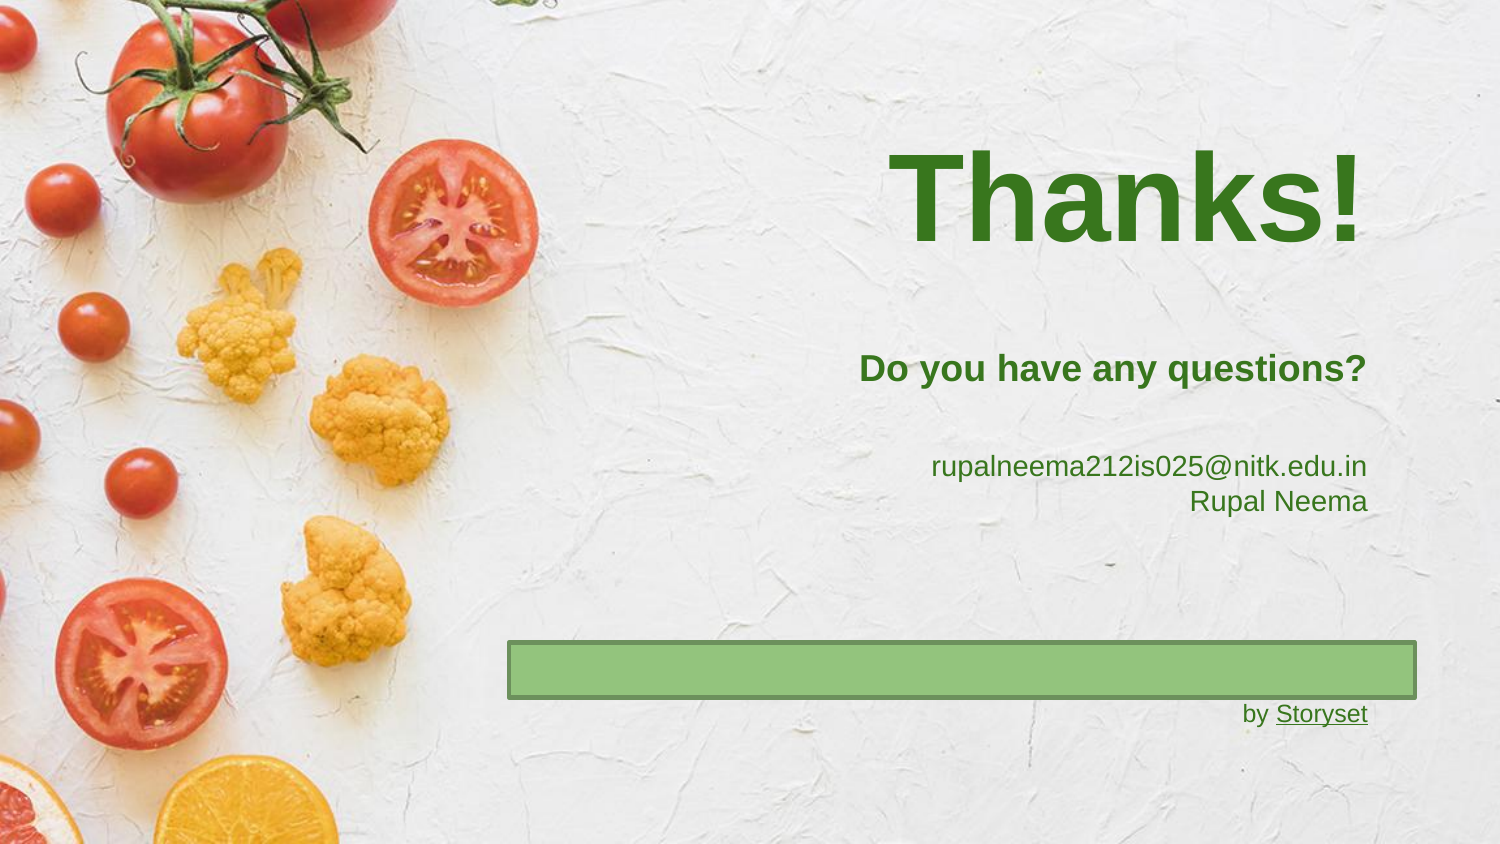

# Thanks!
Do you have any questions?
rupalneema212is025@nitk.edu.in
Rupal Neema